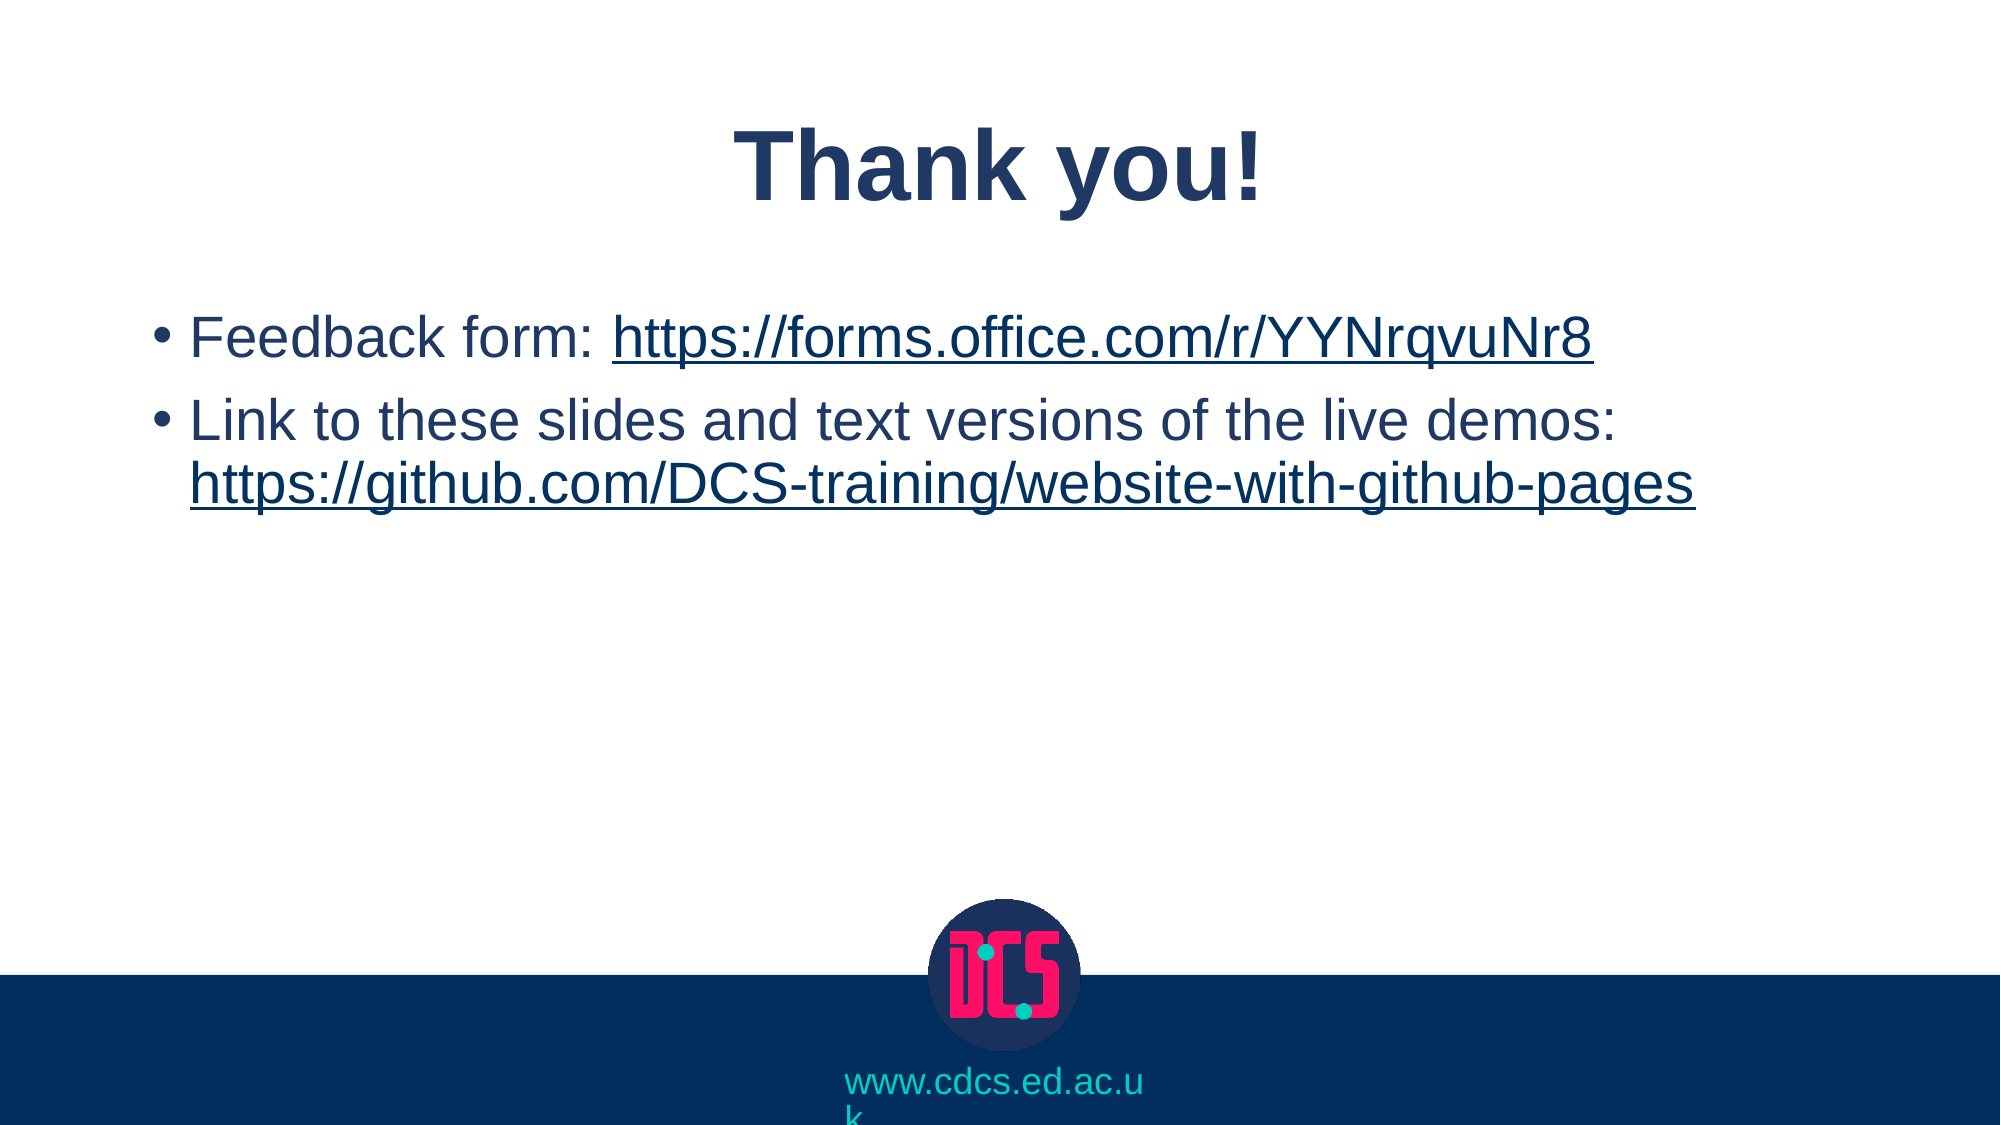

# Thank you!
Feedback form: https://forms.office.com/r/YYNrqvuNr8
Link to these slides and text versions of the live demos: https://github.com/DCS-training/website-with-github-pages